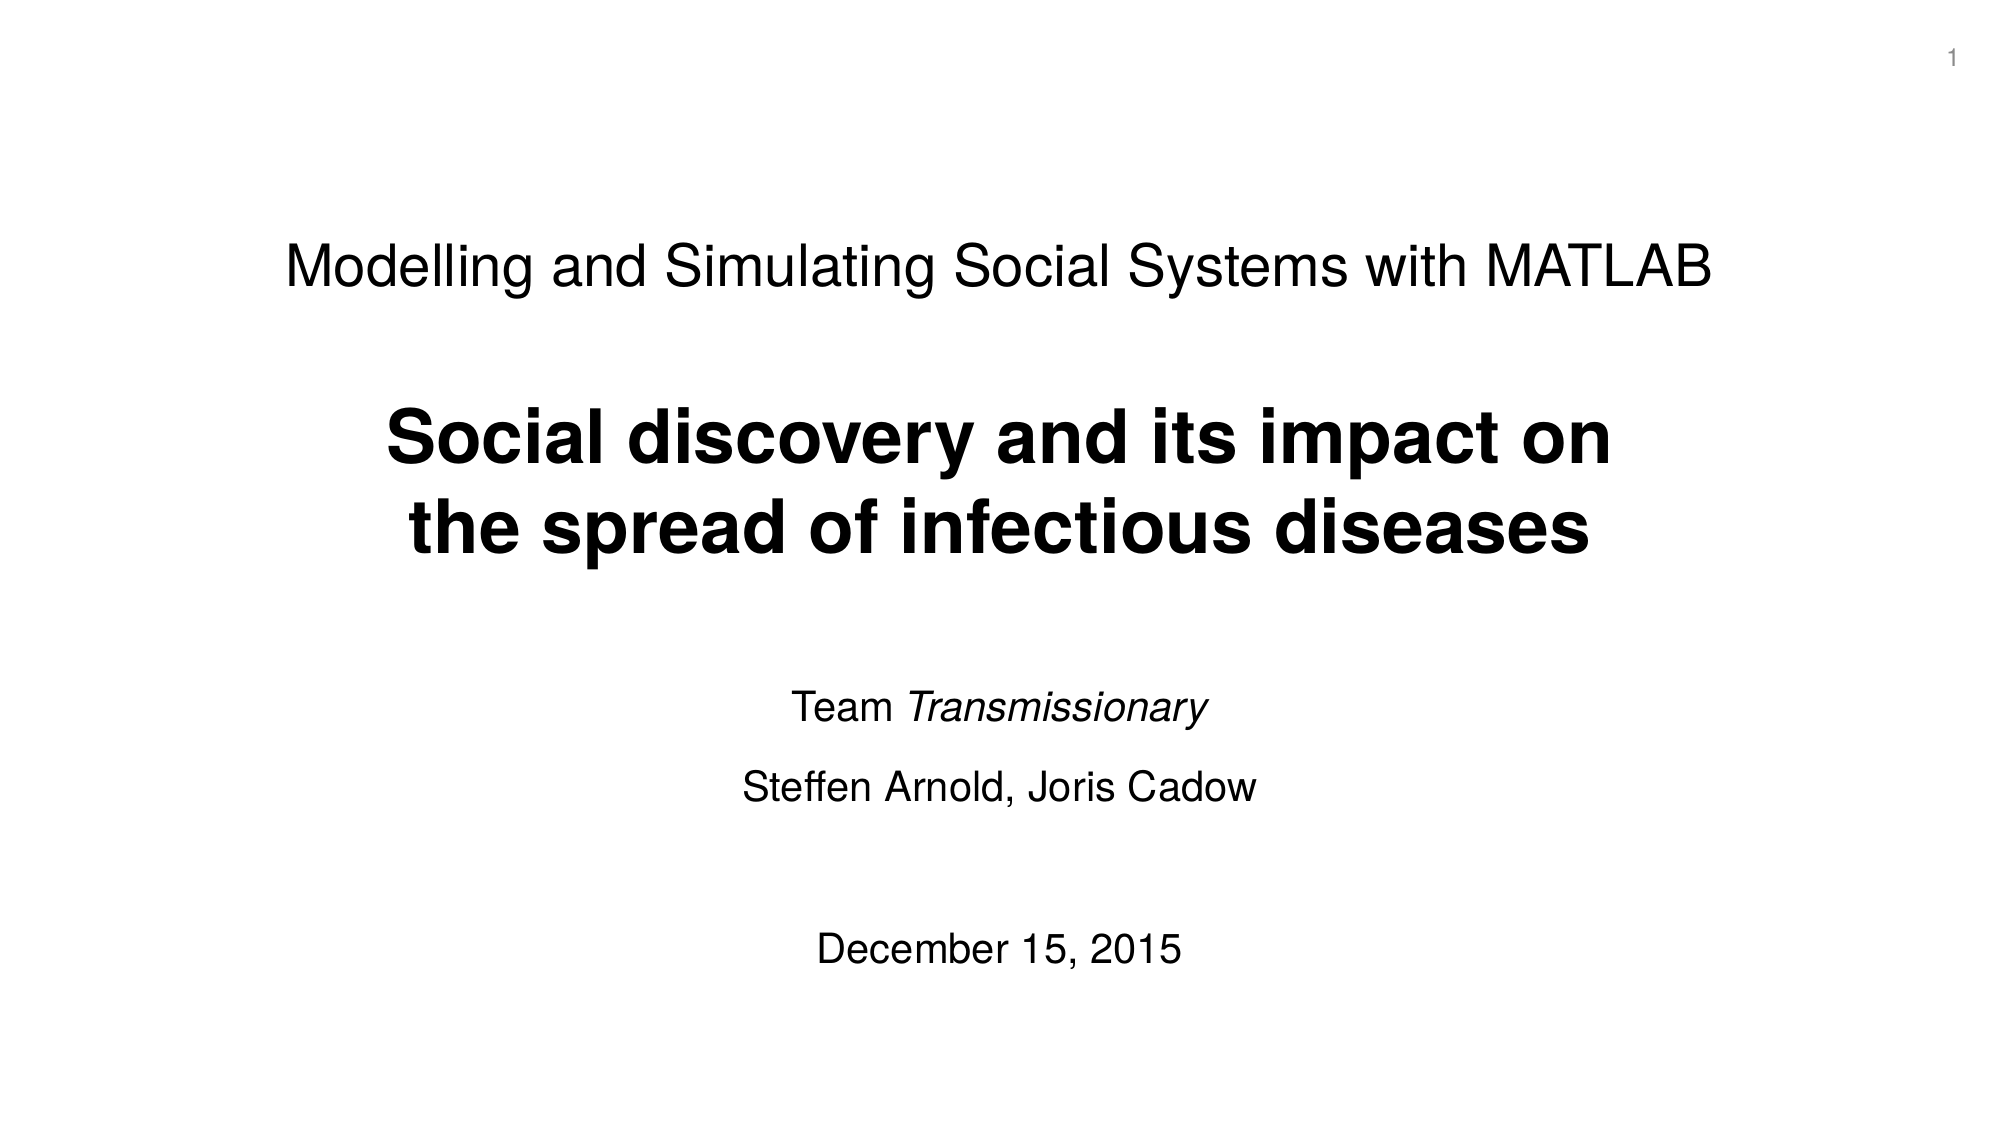

1
# Modelling and Simulating Social Systems with MATLAB Social discovery and its impact on the spread of infectious diseases

Team Transmissionary
Steffen Arnold, Joris Cadow

December 15, 2015